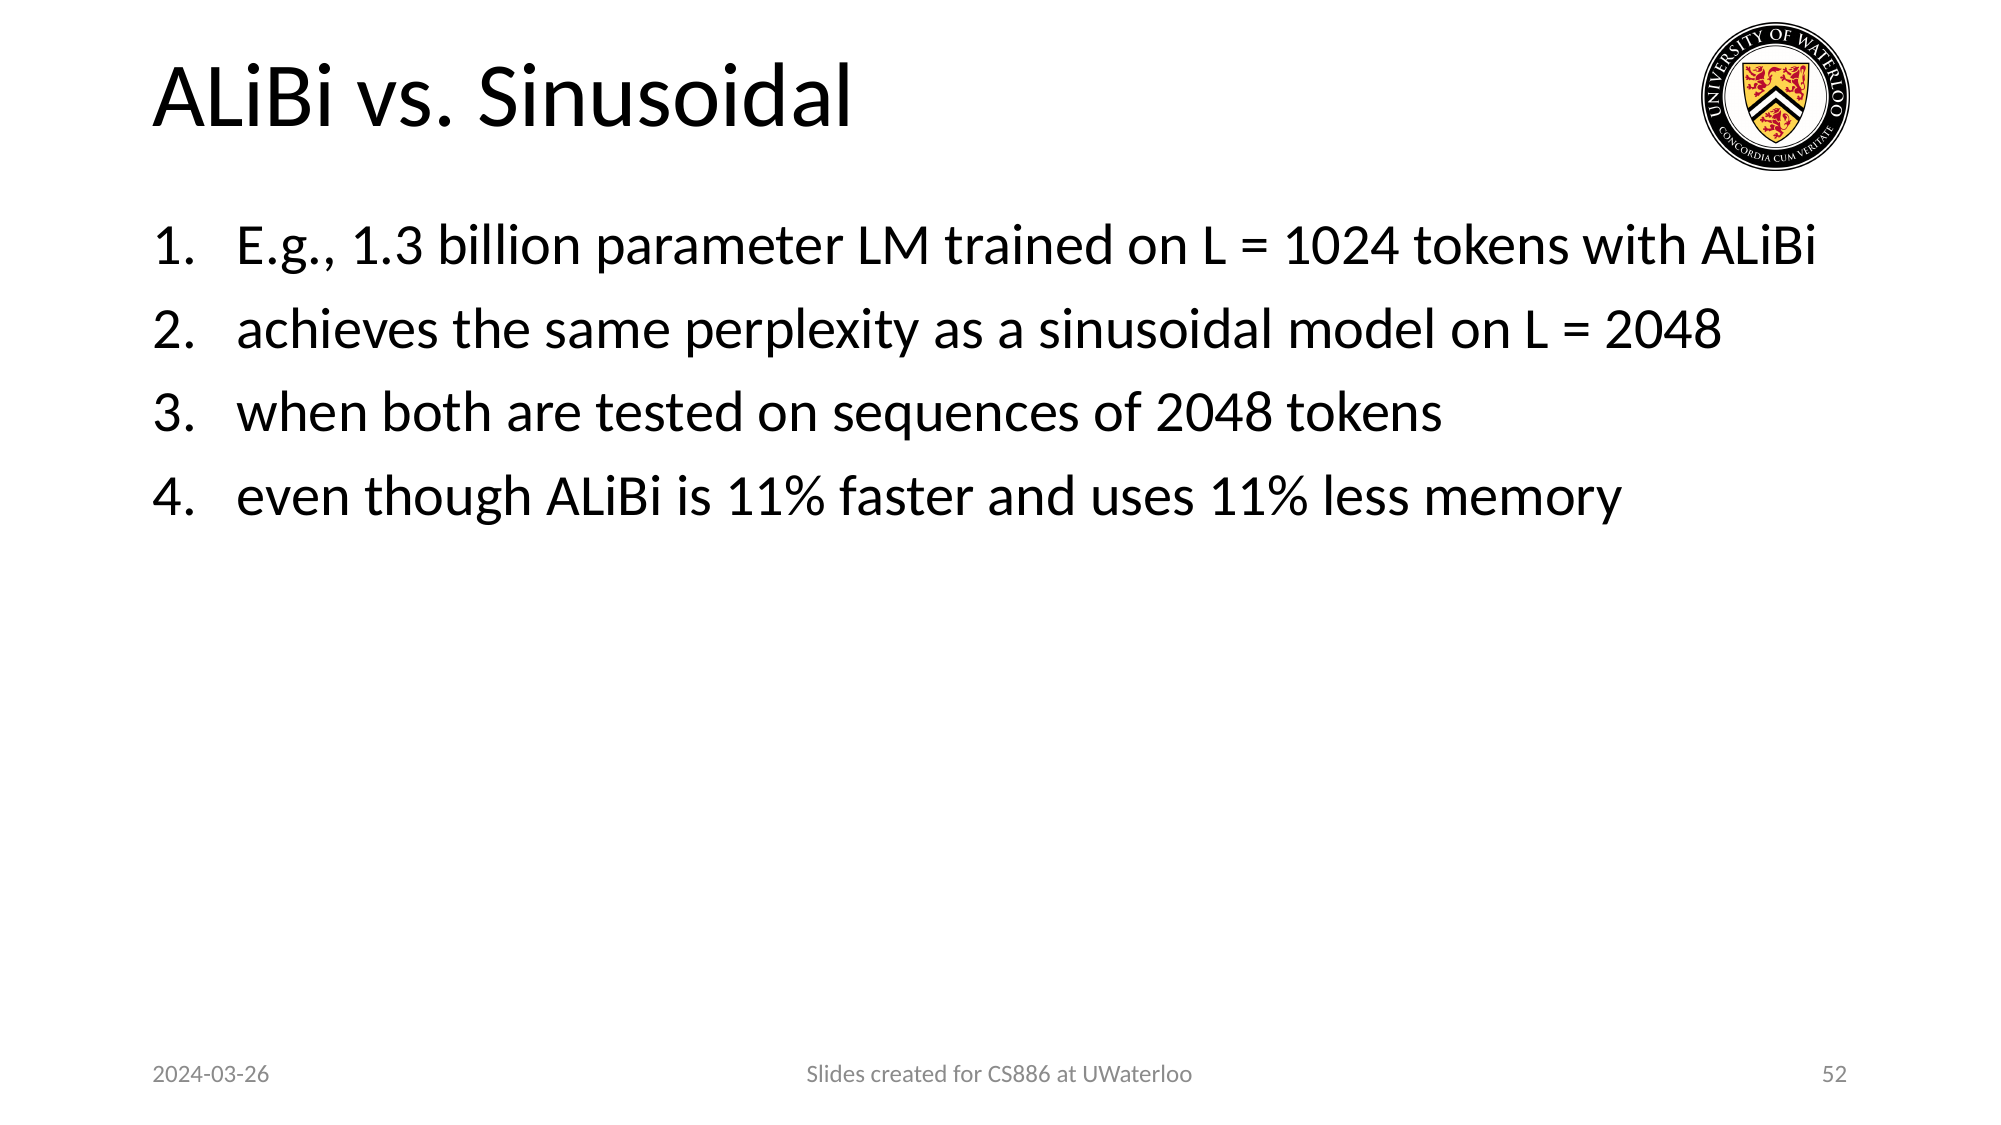

# ALiBi vs. Sinusoidal
E.g., 1.3 billion parameter LM trained on L = 1024 tokens with ALiBi
achieves the same perplexity as a sinusoidal model on L = 2048
when both are tested on sequences of 2048 tokens
even though ALiBi is 11% faster and uses 11% less memory

2024-03-26
Slides created for CS886 at UWaterloo
52